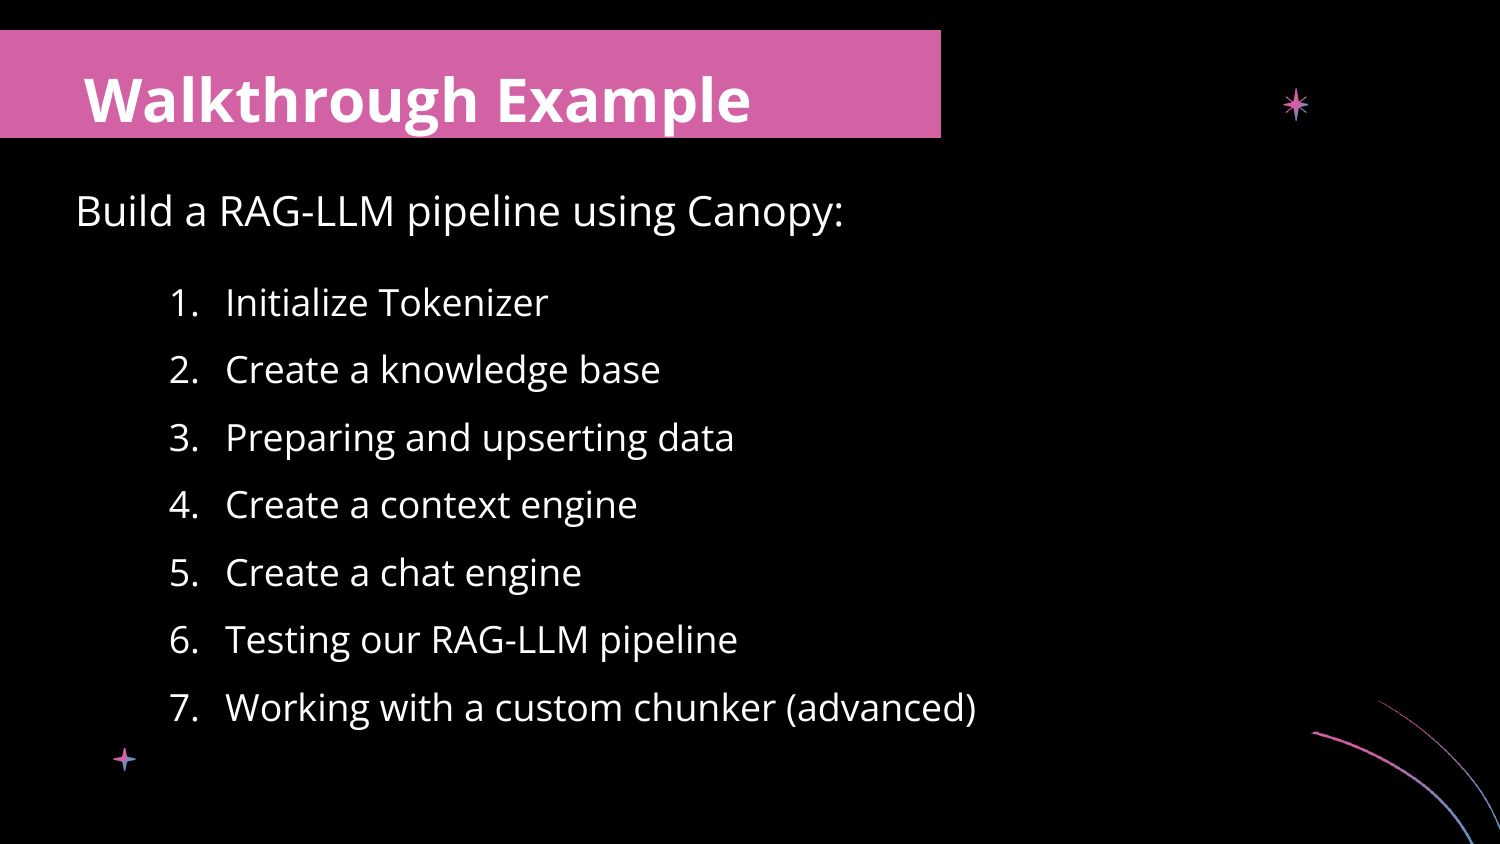

Walkthrough Example

Build a RAG-LLM pipeline using Canopy:
Initialize Tokenizer
Create a knowledge base
Preparing and upserting data
Create a context engine
Create a chat engine
Testing our RAG-LLM pipeline
Working with a custom chunker (advanced)